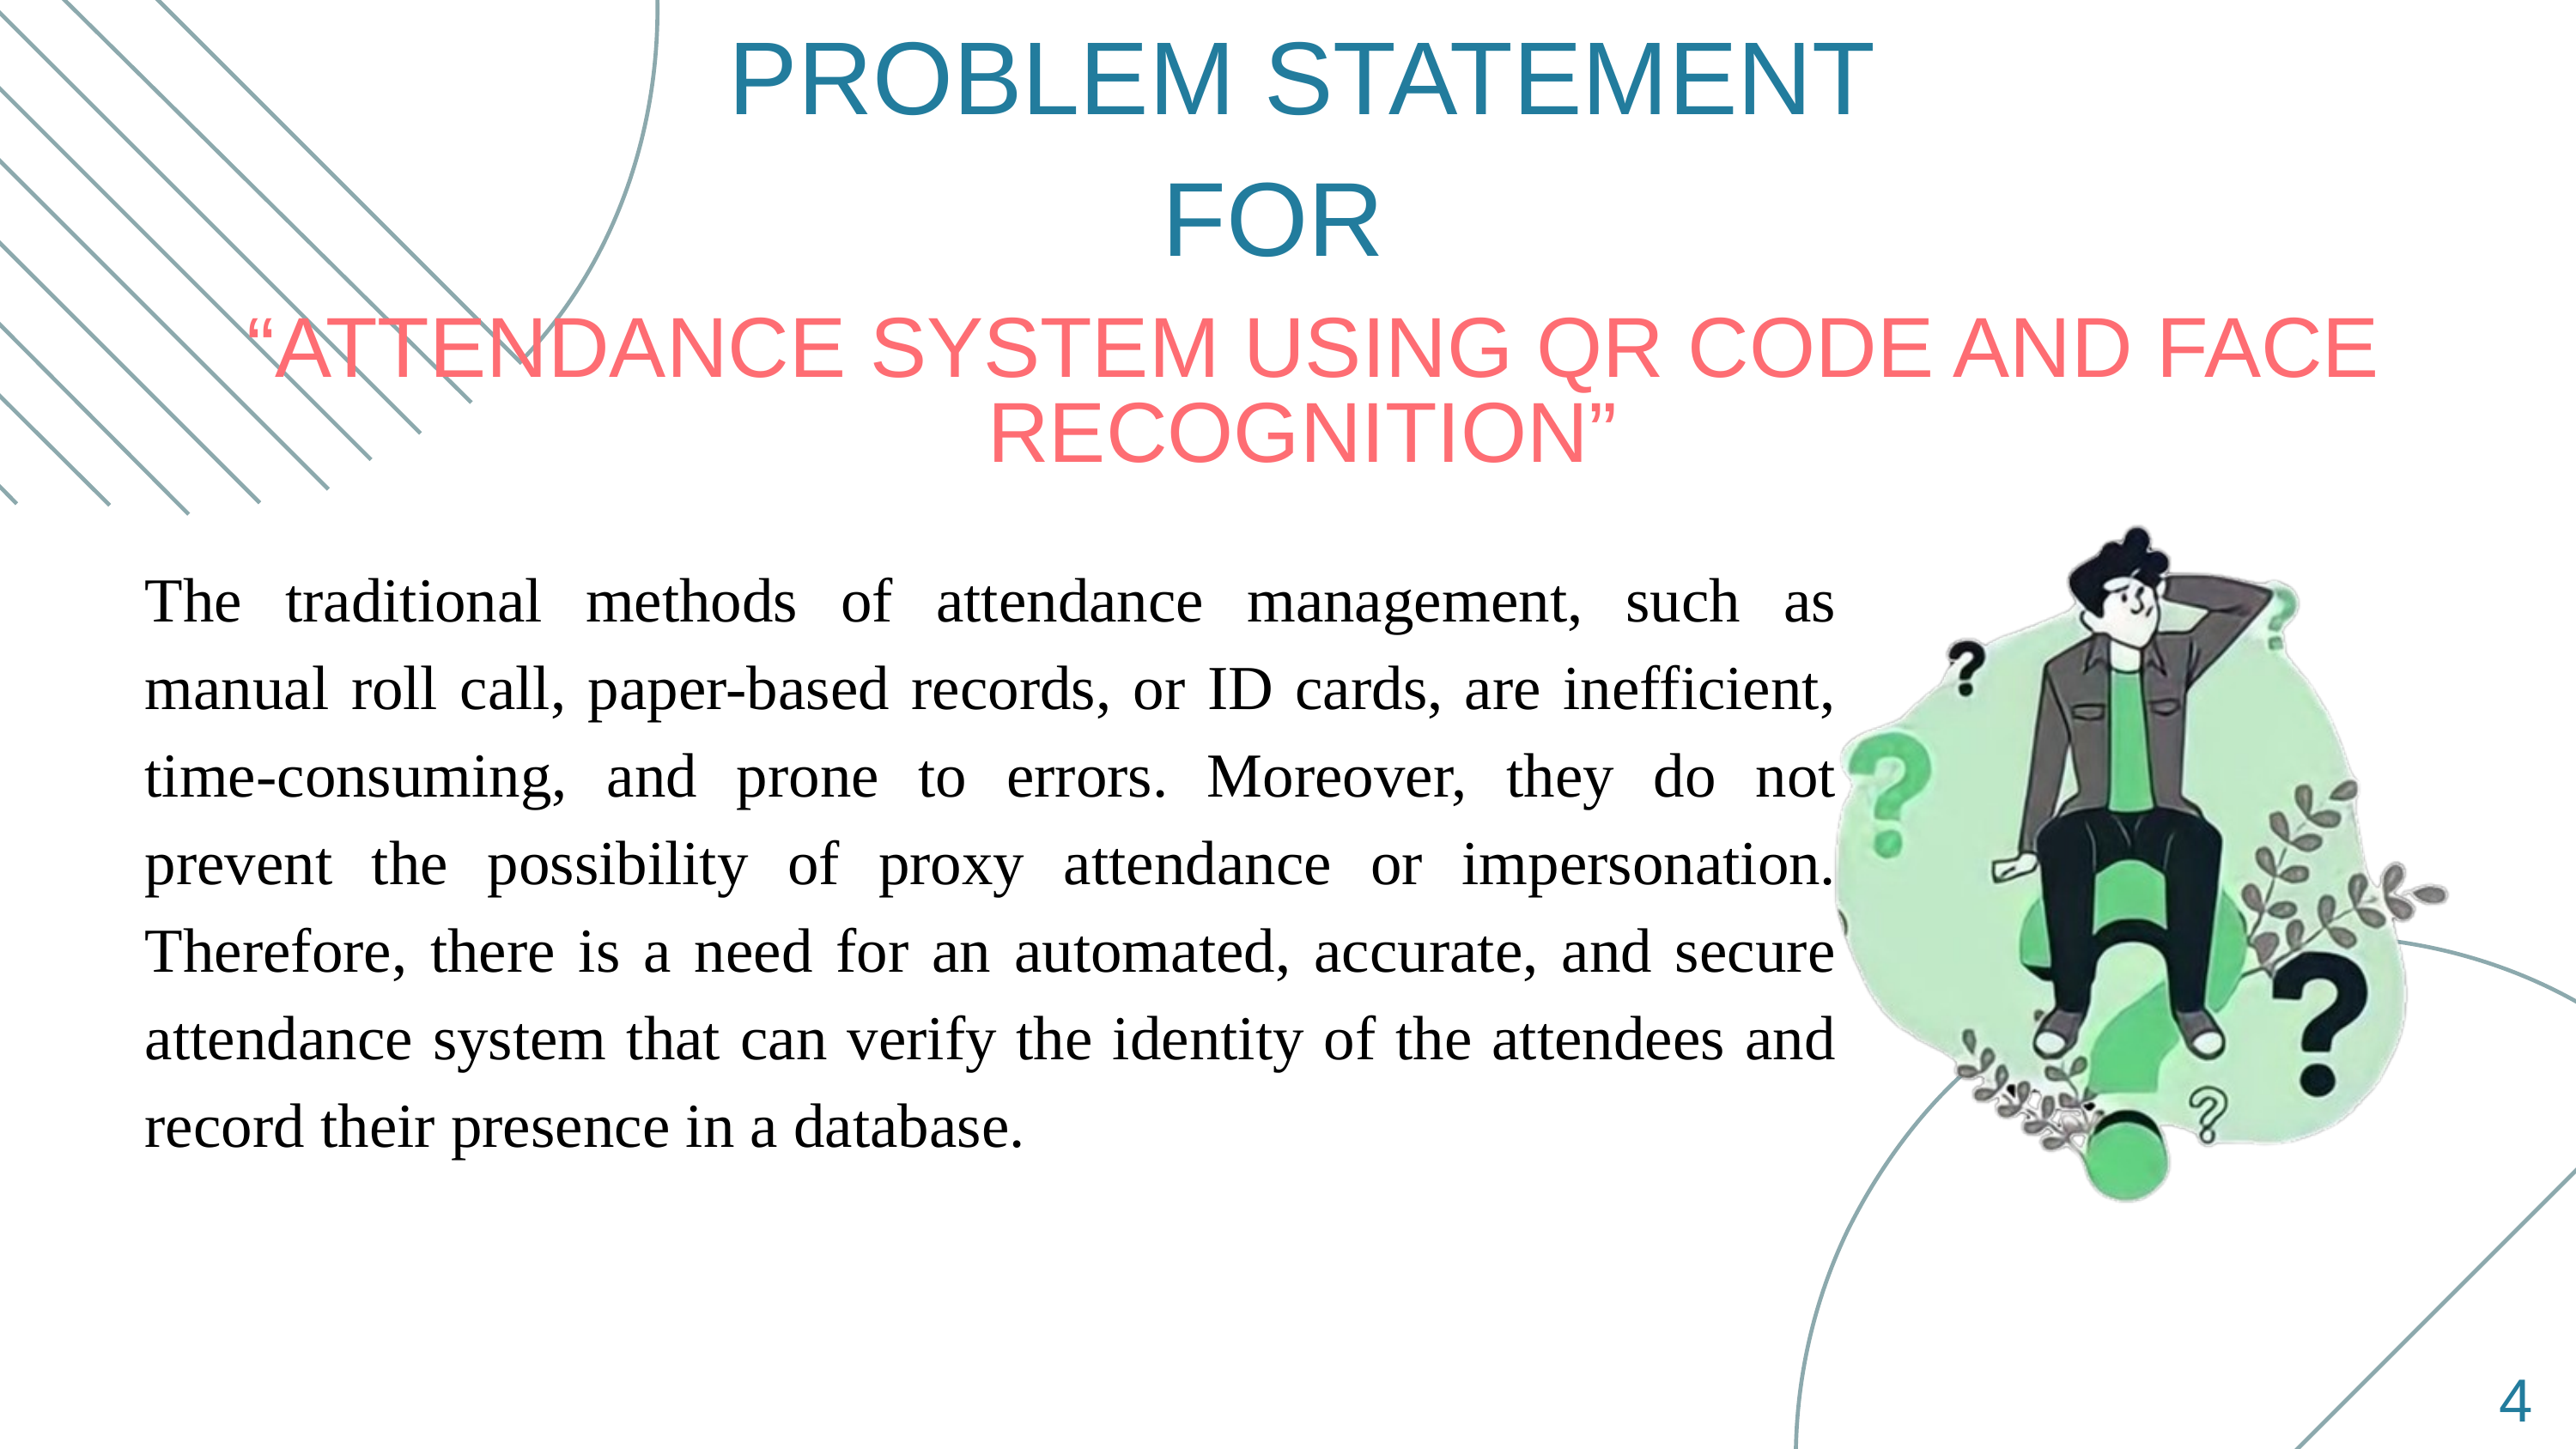

PROBLEM STATEMENT

FOR

 “ATTENDANCE SYSTEM USING QR CODE AND FACE RECOGNITION”

The traditional methods of attendance management, such as manual roll call, paper-based records, or ID cards, are inefficient, time-consuming, and prone to errors. Moreover, they do not prevent the possibility of proxy attendance or impersonation. Therefore, there is a need for an automated, accurate, and secure attendance system that can verify the identity of the attendees and record their presence in a database.

4